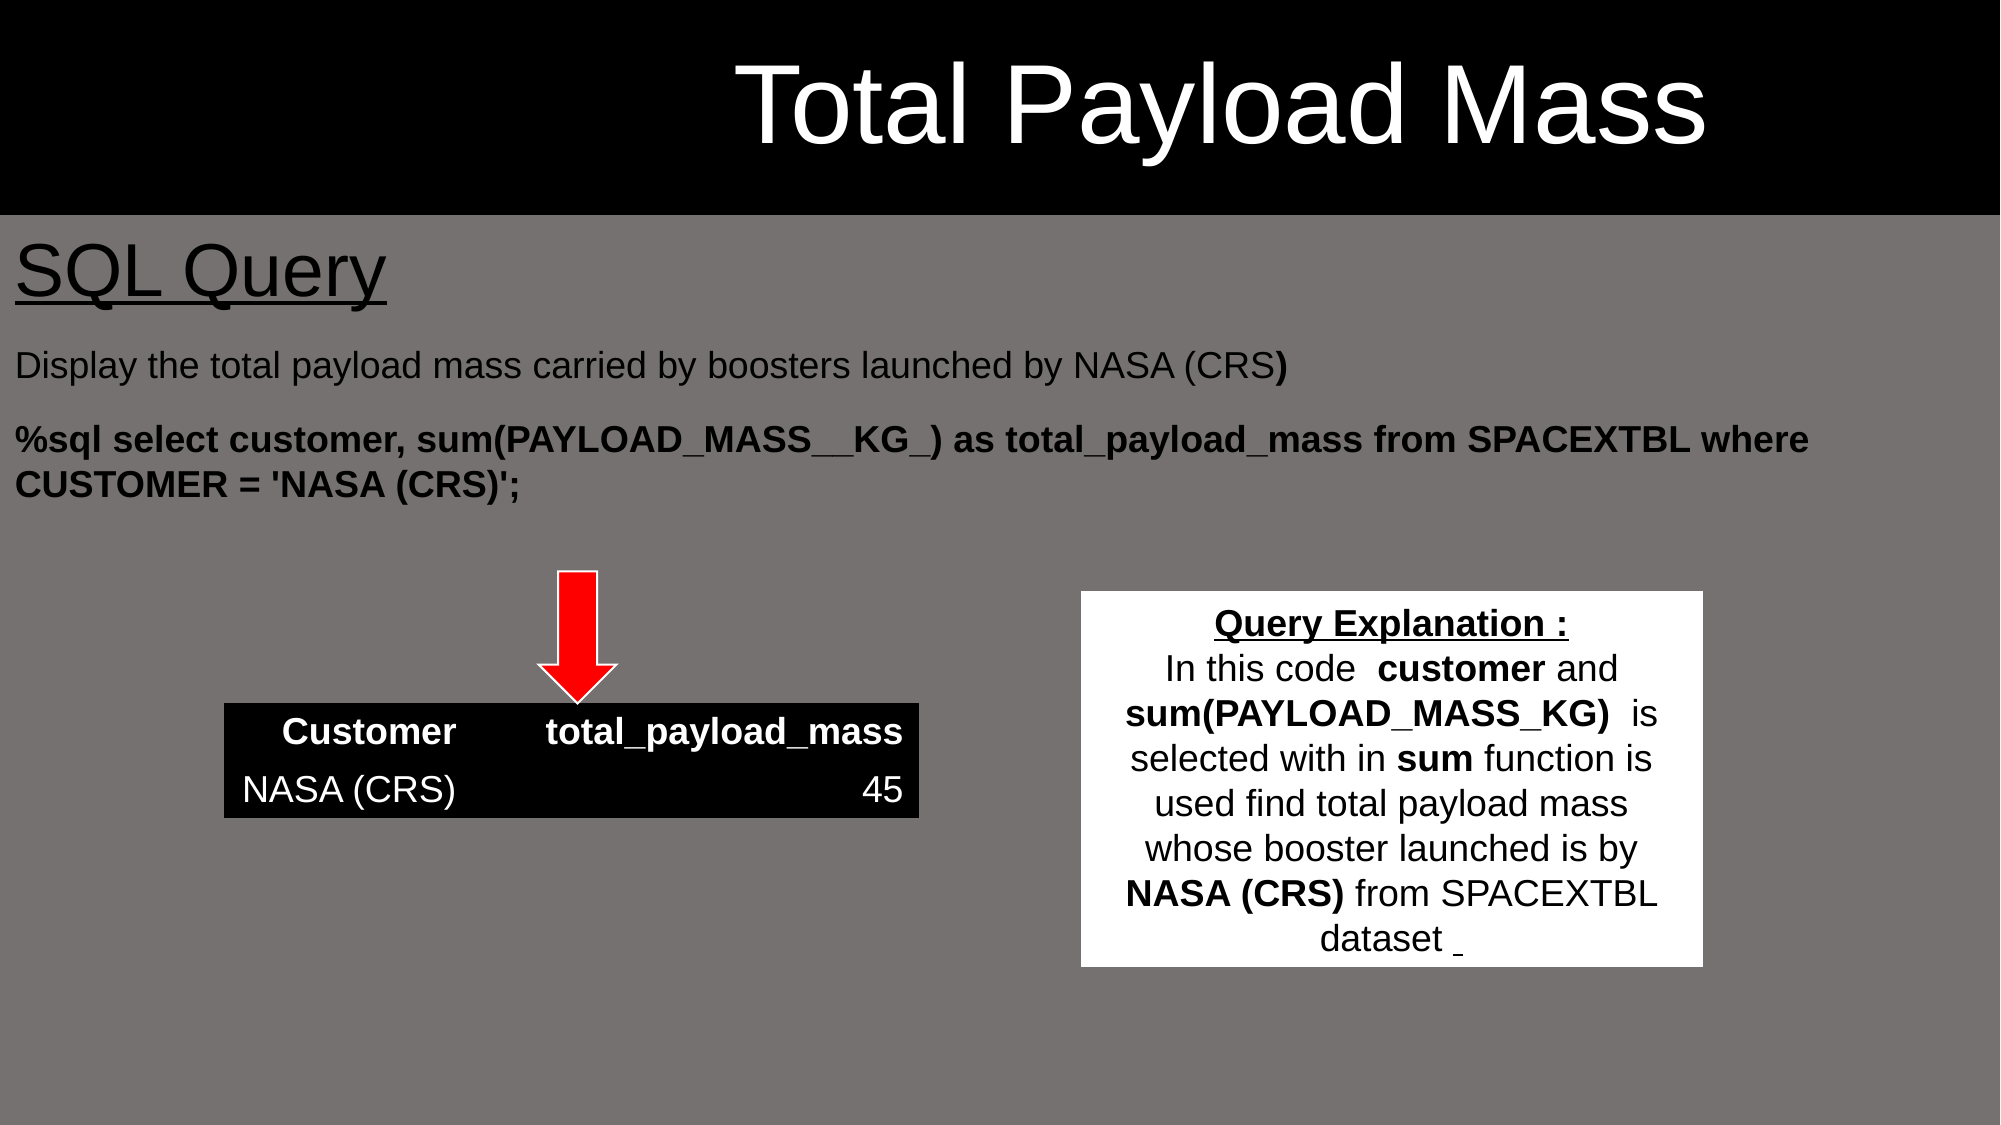

Total Payload Mass
SQL Query
Display the total payload mass carried by boosters launched by NASA (CRS)
%sql select customer, sum(PAYLOAD_MASS__KG_) as total_payload_mass from SPACEXTBL where CUSTOMER = 'NASA (CRS)';

Query Explanation :
In this code  customer and sum(PAYLOAD_MASS_KG)  is selected with in sum function is used find total payload mass whose booster launched is by NASA (CRS) from SPACEXTBL dataset

| Customer | total\_payload\_mass |
| --- | --- |
| NASA (CRS) | 45 |
28